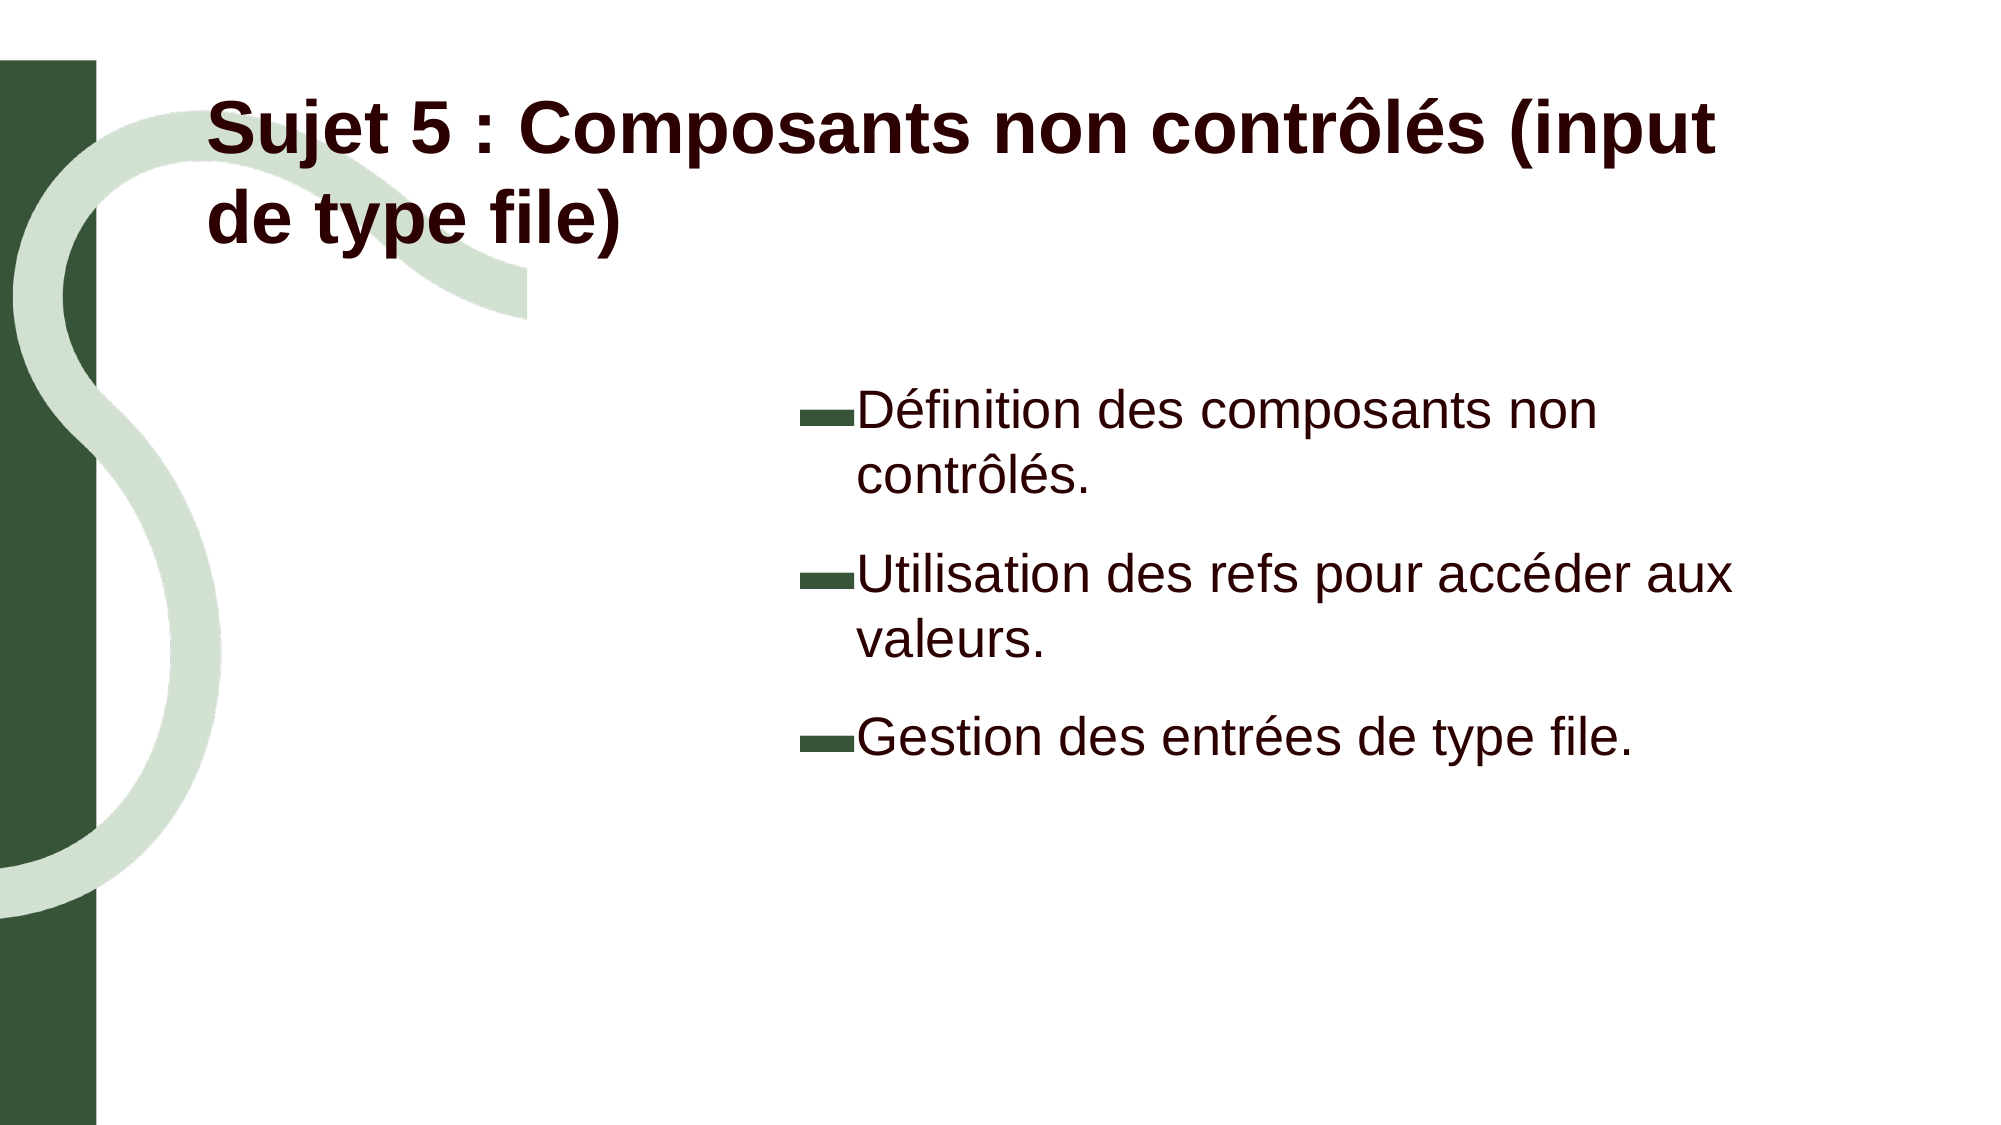

# Sujet 5 : Composants non contrôlés (input de type file)
Définition des composants non contrôlés.
Utilisation des refs pour accéder aux valeurs.
Gestion des entrées de type file.